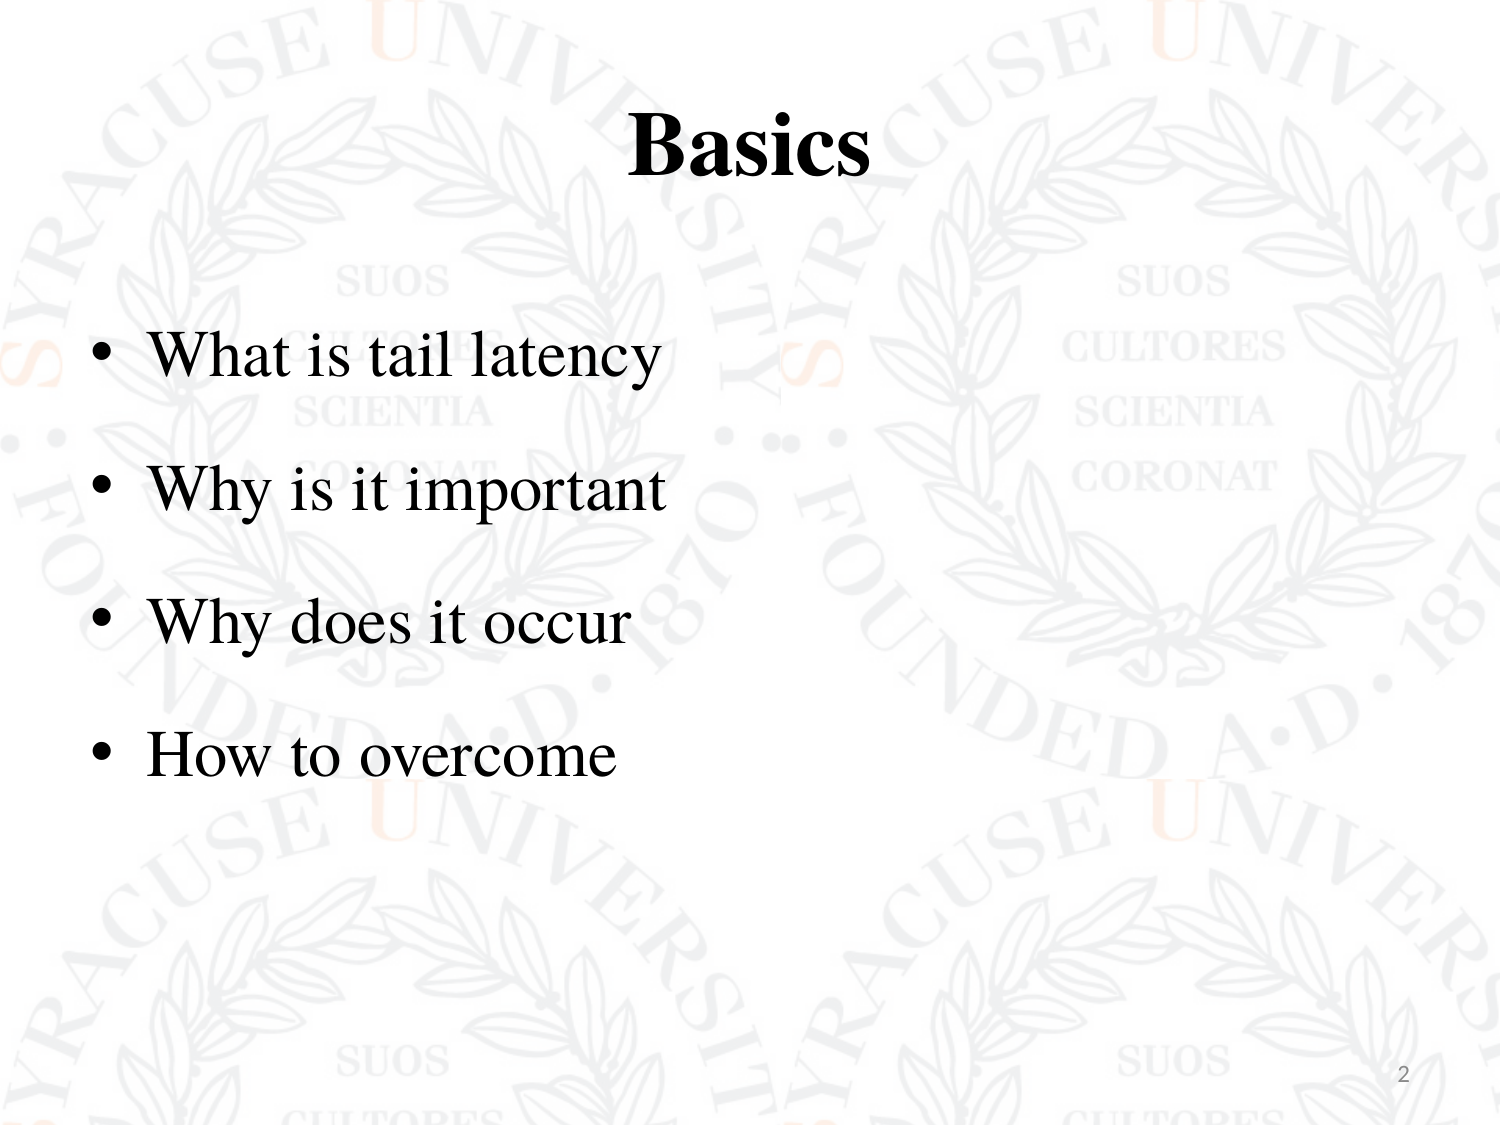

# Basics
What is tail latency
Why is it important
Why does it occur
How to overcome

2